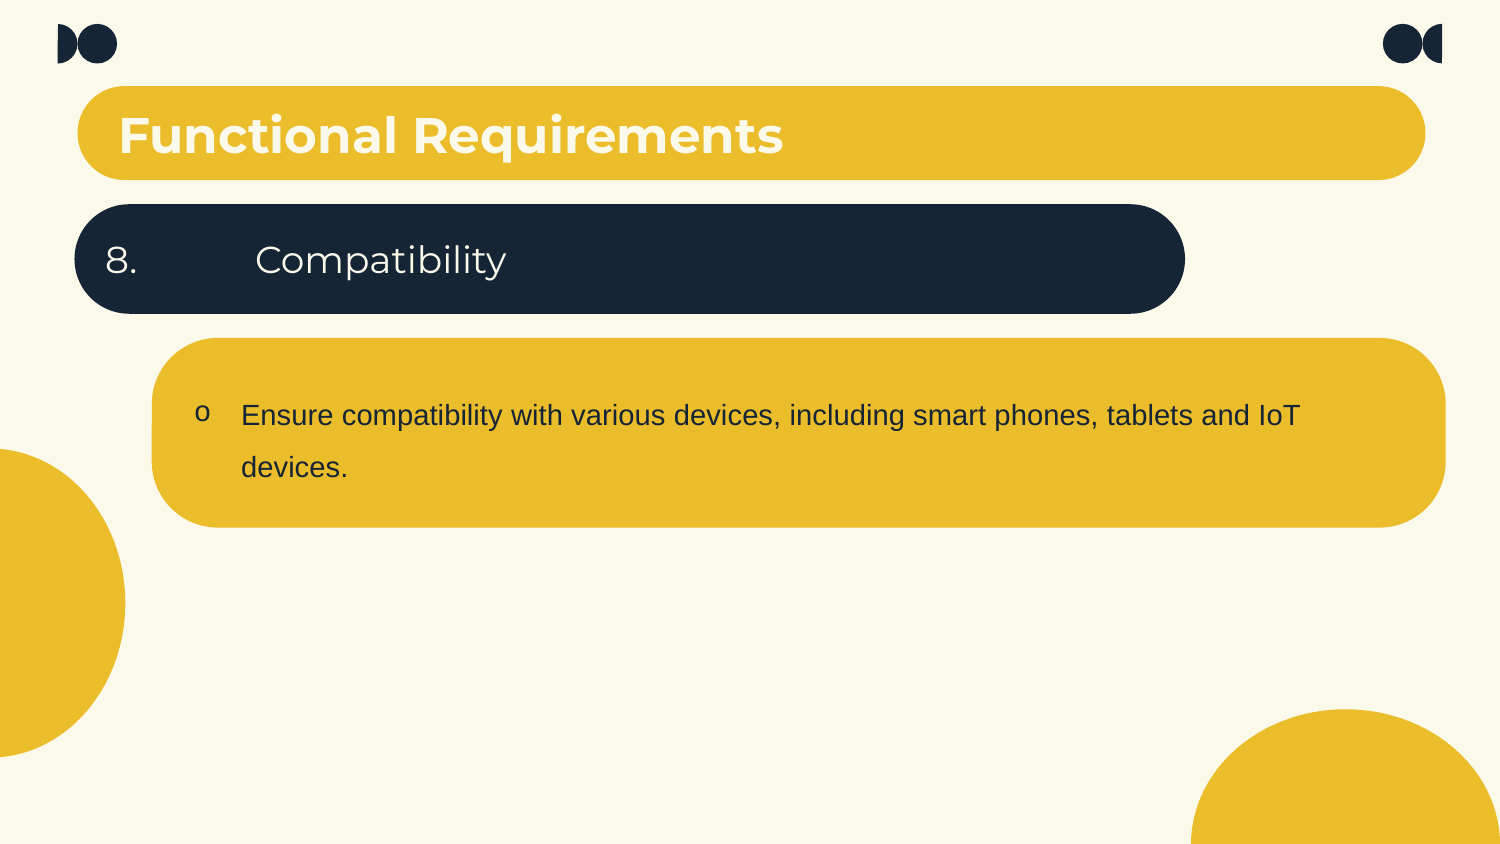

Functional Requirements

8.	Compatibility

Ensure compatibility with various devices, including smart phones, tablets and IoT devices.